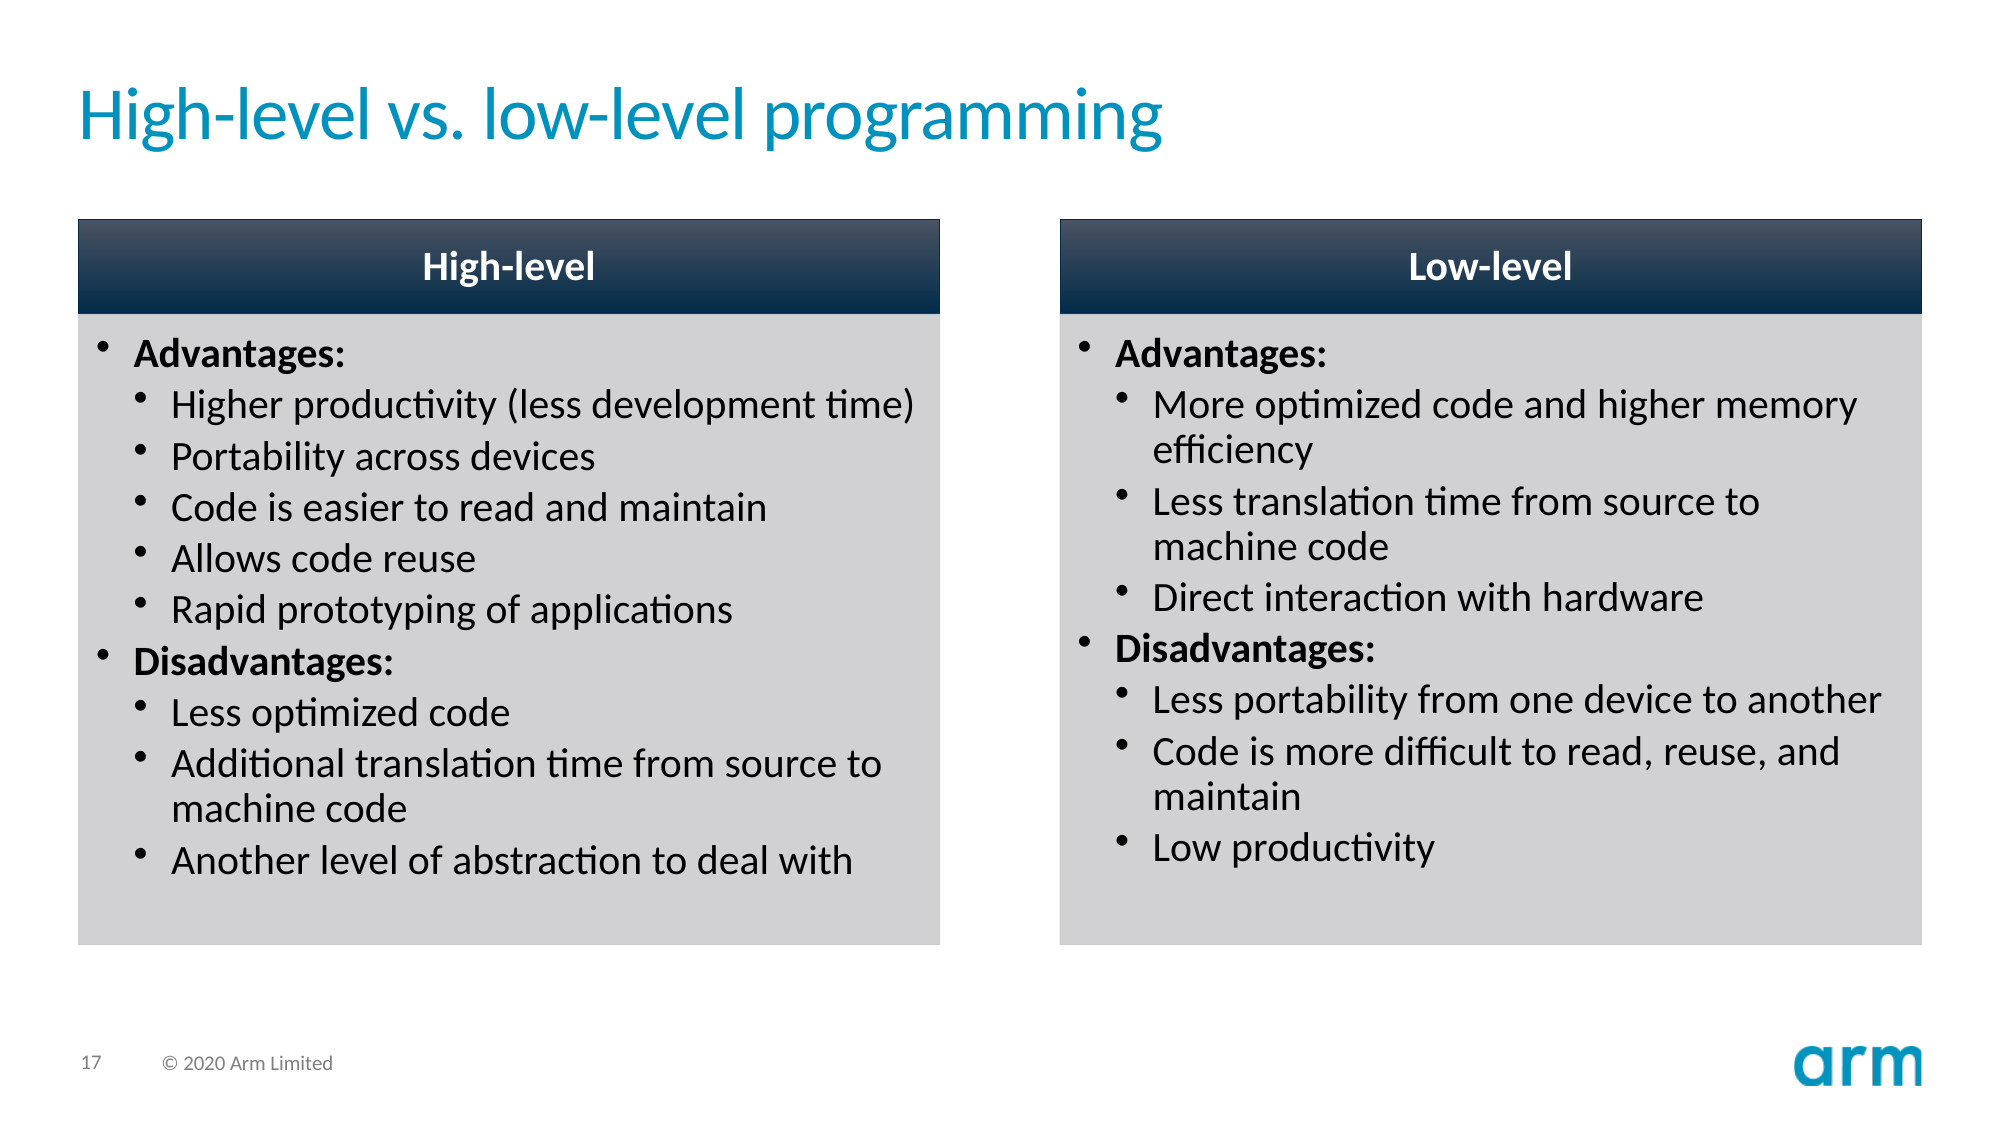

# High-level vs. low-level programming
High-level
Advantages:
Higher productivity (less development time)
Portability across devices
Code is easier to read and maintain
Allows code reuse
Rapid prototyping of applications
Disadvantages:
Less optimized code
Additional translation time from source to machine code
Another level of abstraction to deal with
Low-level
Advantages:
More optimized code and higher memory efficiency
Less translation time from source to machine code
Direct interaction with hardware
Disadvantages:
Less portability from one device to another
Code is more difficult to read, reuse, and maintain
Low productivity